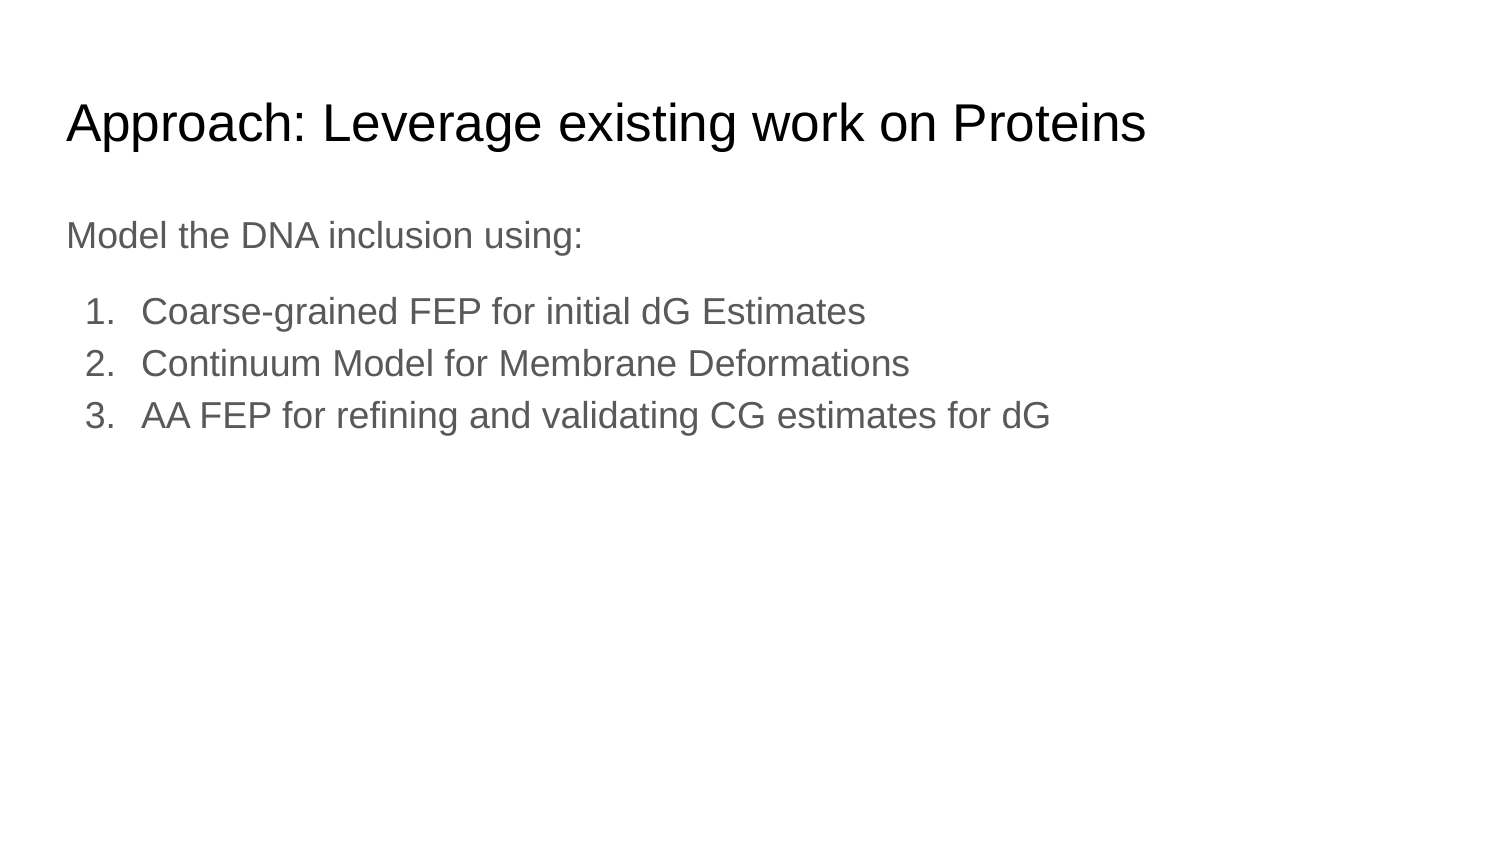

# Approach: Leverage existing work on Proteins
Model the DNA inclusion using:
Coarse-grained FEP for initial dG Estimates
Continuum Model for Membrane Deformations
AA FEP for refining and validating CG estimates for dG